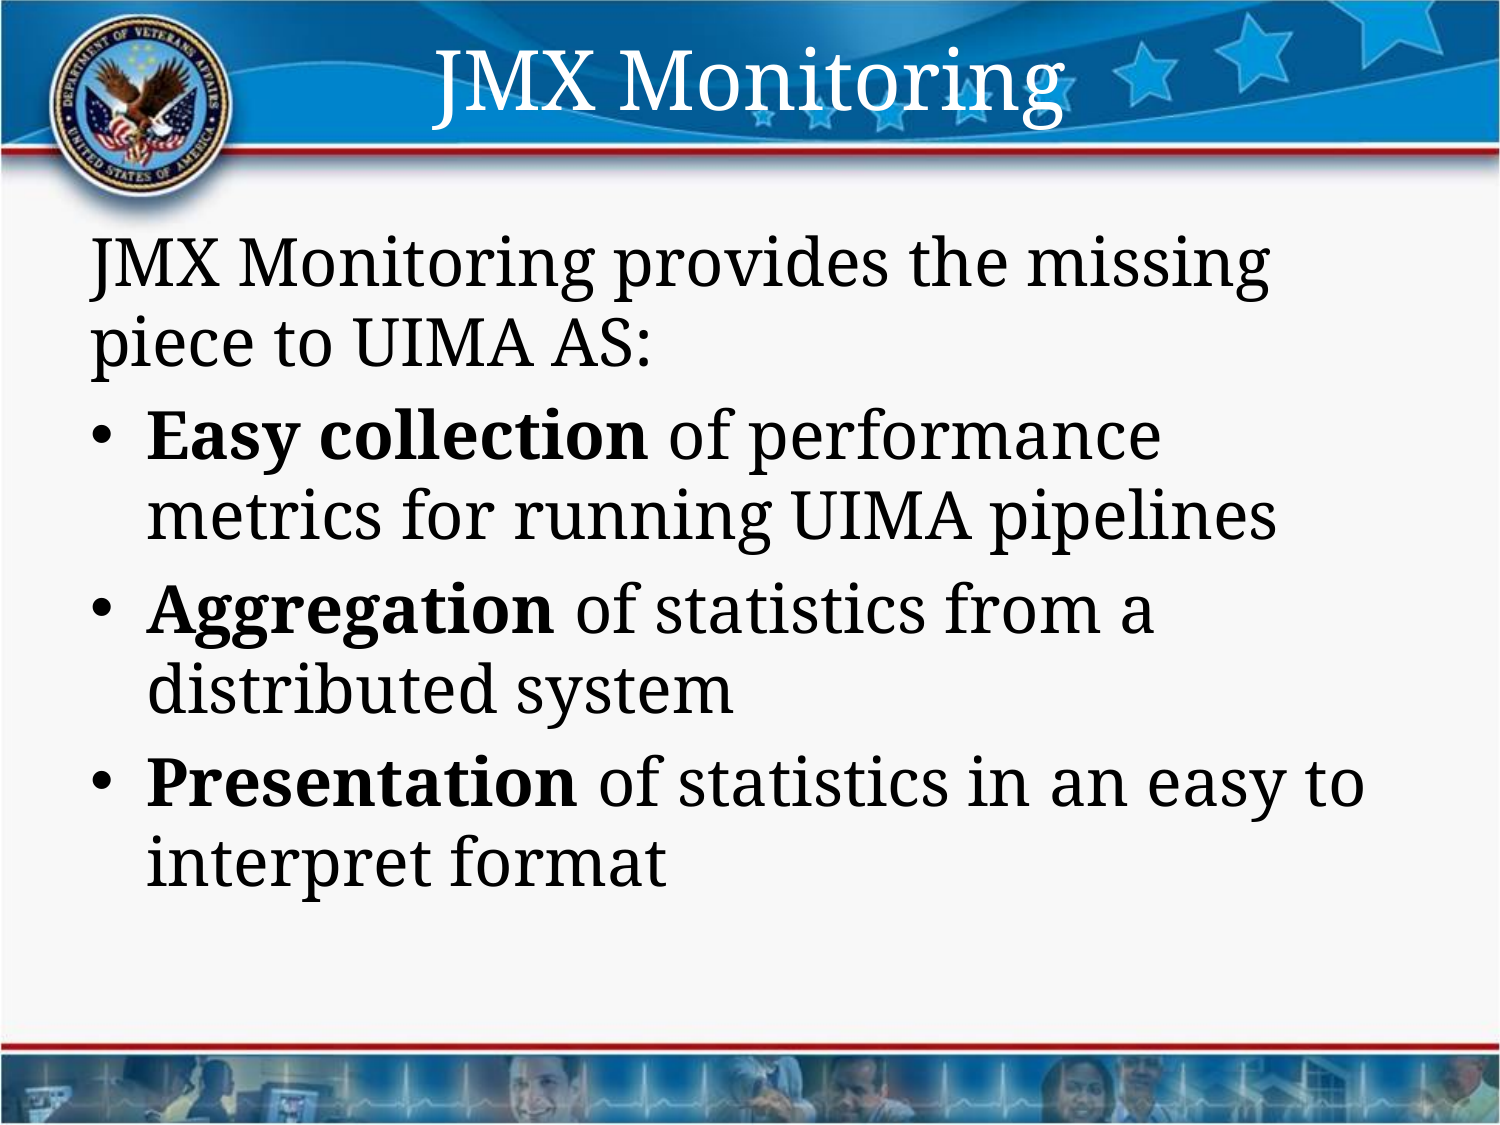

# JMX Monitoring
JMX Monitoring provides the missing piece to UIMA AS:
Easy collection of performance metrics for running UIMA pipelines
Aggregation of statistics from a distributed system
Presentation of statistics in an easy to interpret format